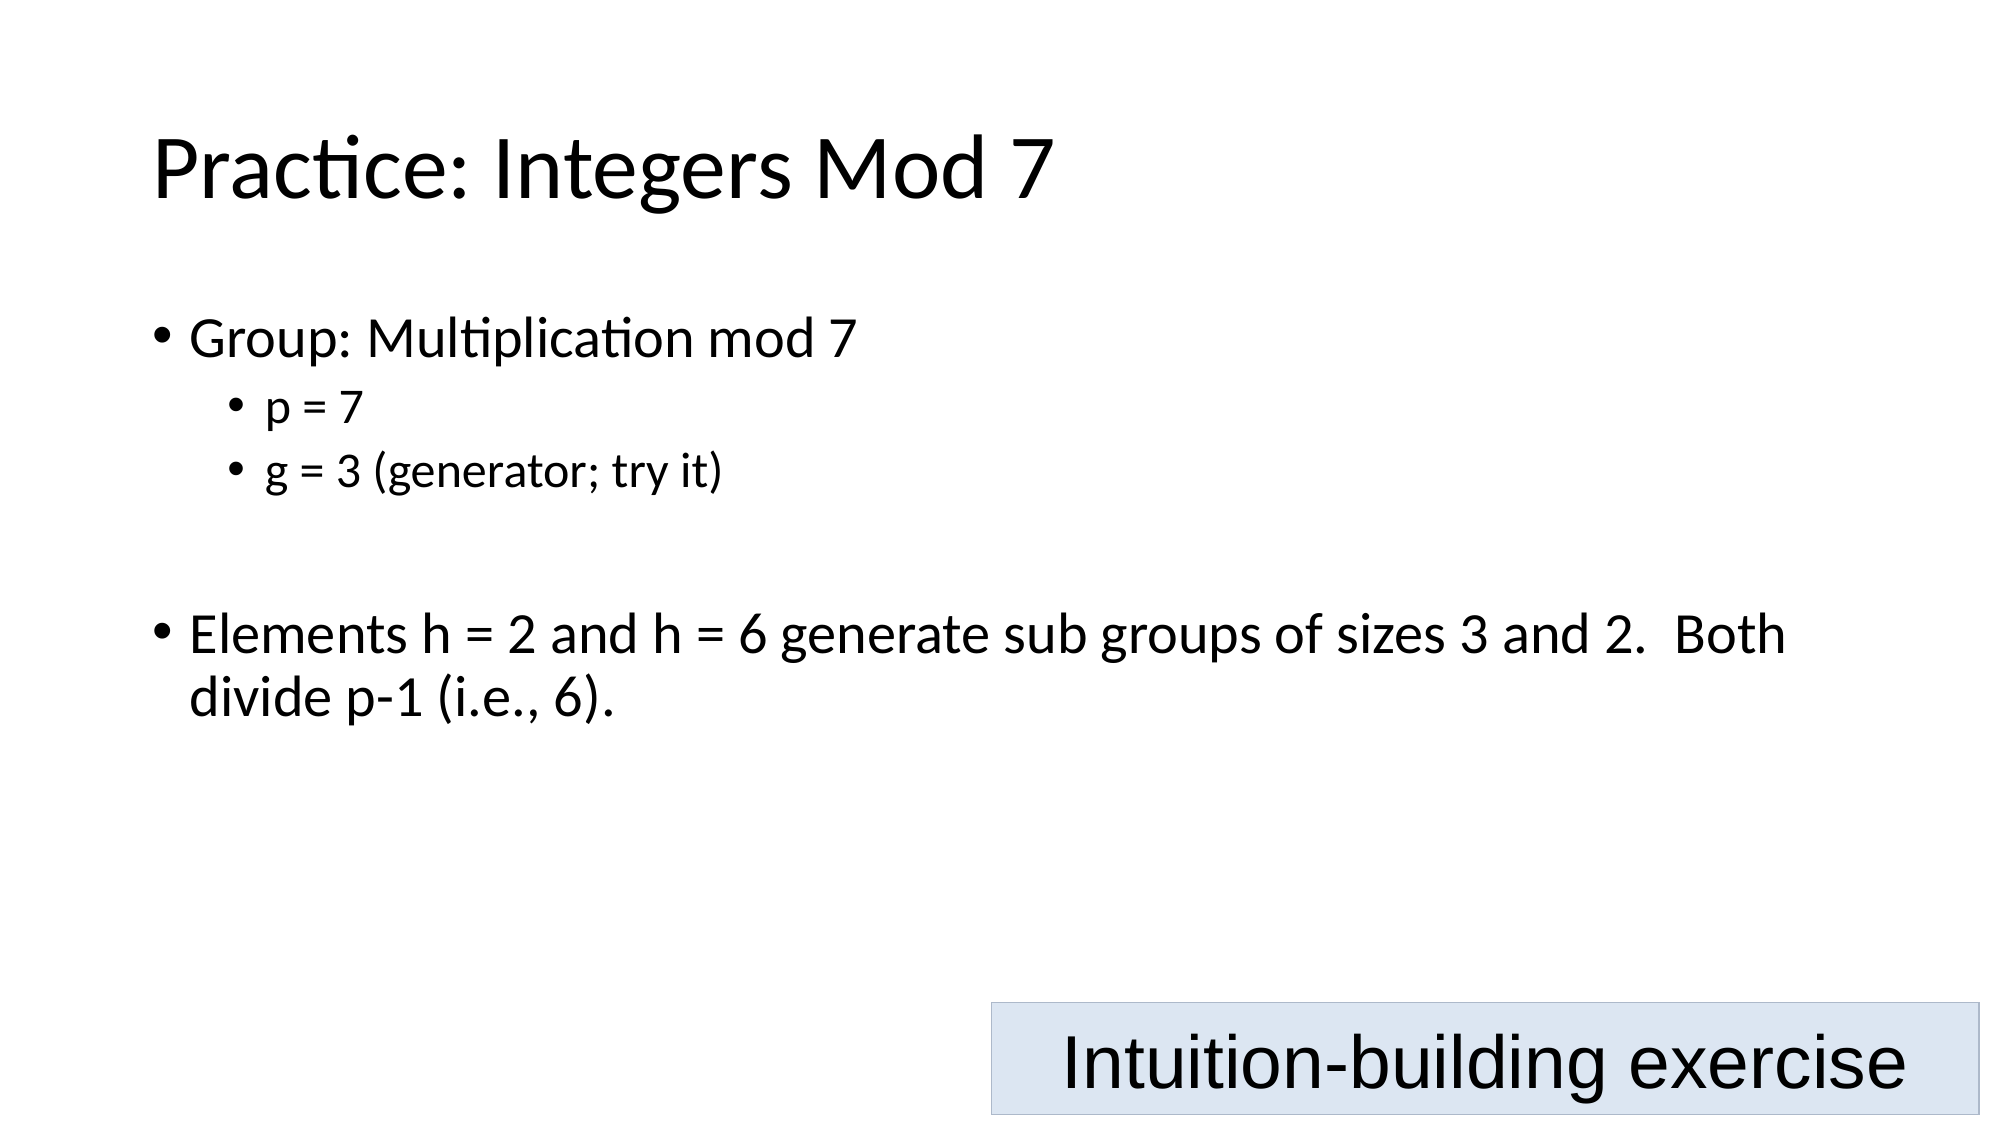

# Practice: Integers Mod 7
Group: Multiplication mod 7
p = 7
g = 3 (generator; try it)

Elements h = 2 and h = 6 generate sub groups of sizes 3 and 2.  Both divide p-1 (i.e., 6).
Intuition-building exercise